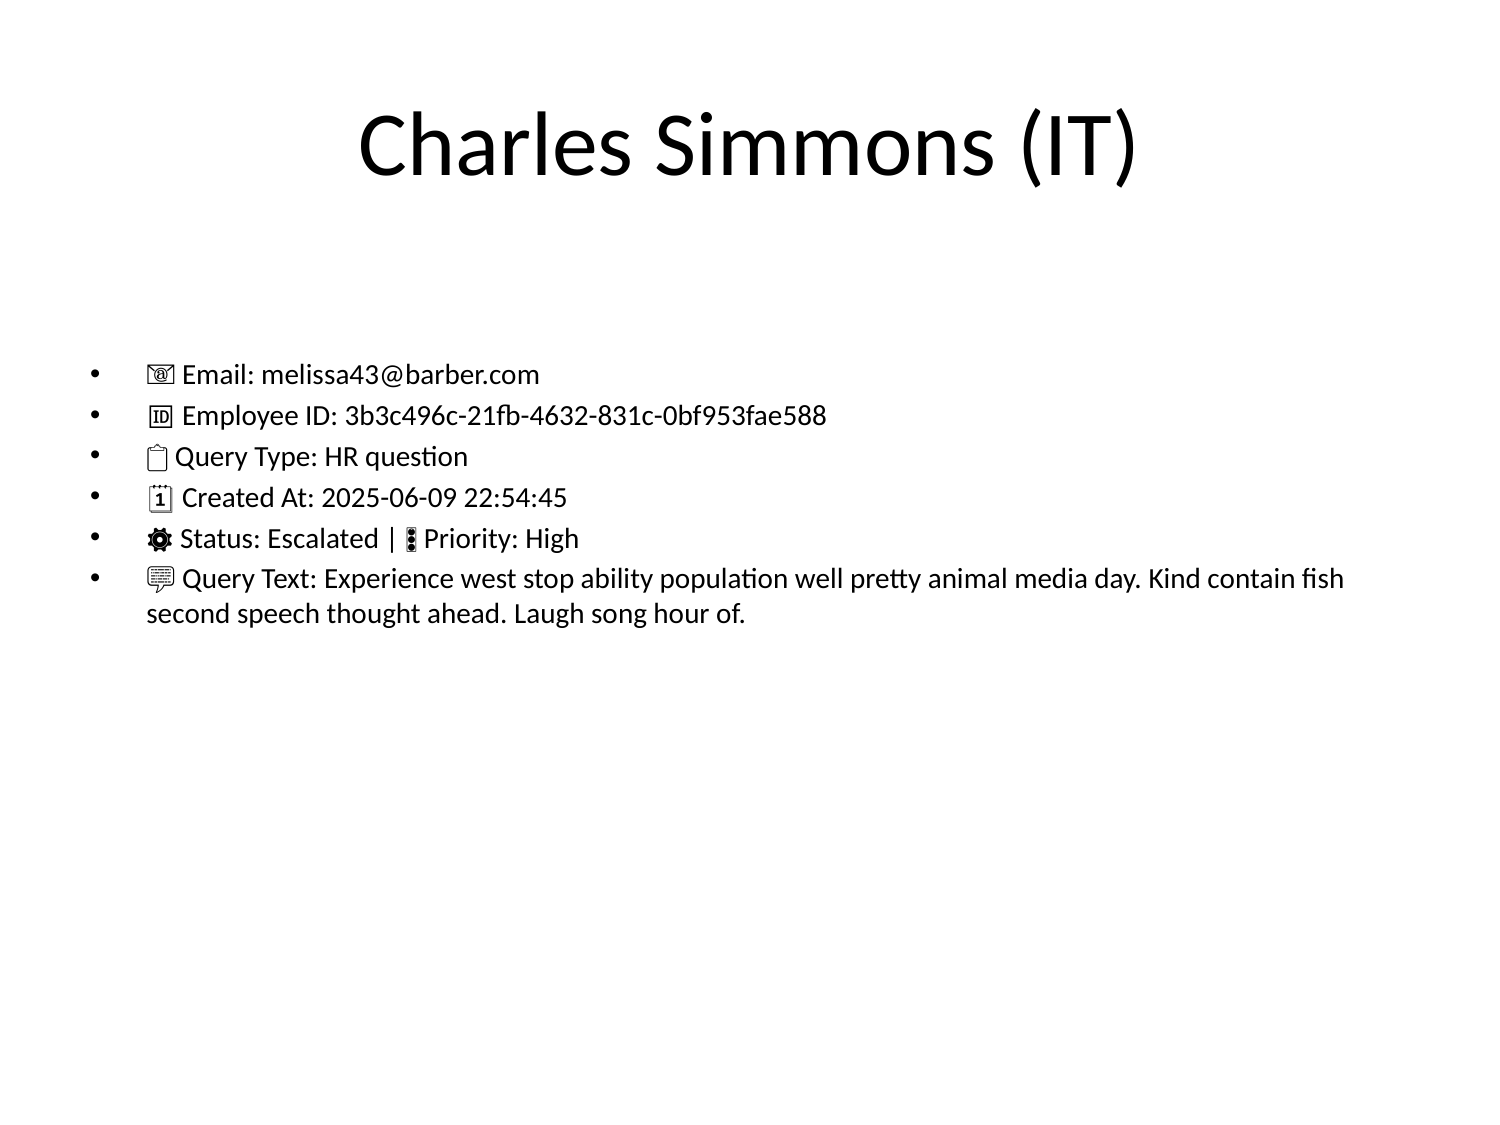

# Charles Simmons (IT)

📧 Email: melissa43@barber.com
🆔 Employee ID: 3b3c496c-21fb-4632-831c-0bf953fae588
📋 Query Type: HR question
🗓 Created At: 2025-06-09 22:54:45
⚙ Status: Escalated | 🚦 Priority: High
💬 Query Text: Experience west stop ability population well pretty animal media day. Kind contain fish second speech thought ahead. Laugh song hour of.